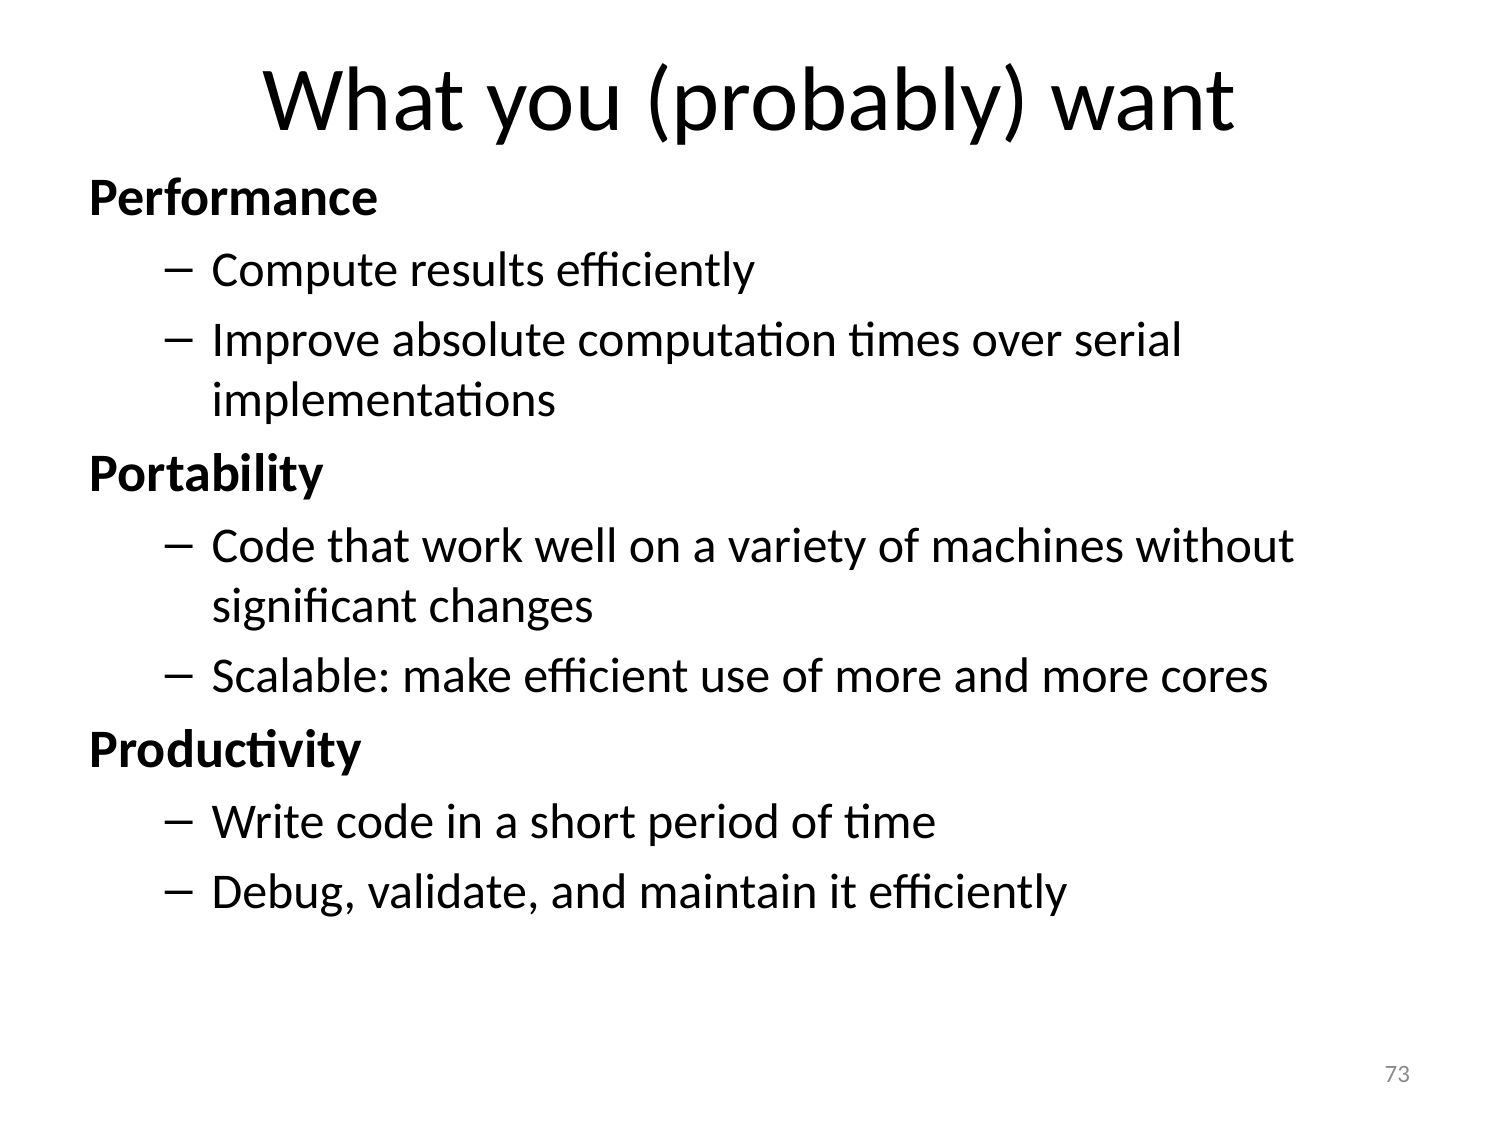

# What you (probably) want
Performance
Compute results efficiently
Improve absolute computation times over serial implementations
Portability
Code that work well on a variety of machines without significant changes
Scalable: make efficient use of more and more cores
Productivity
Write code in a short period of time
Debug, validate, and maintain it efficiently
73